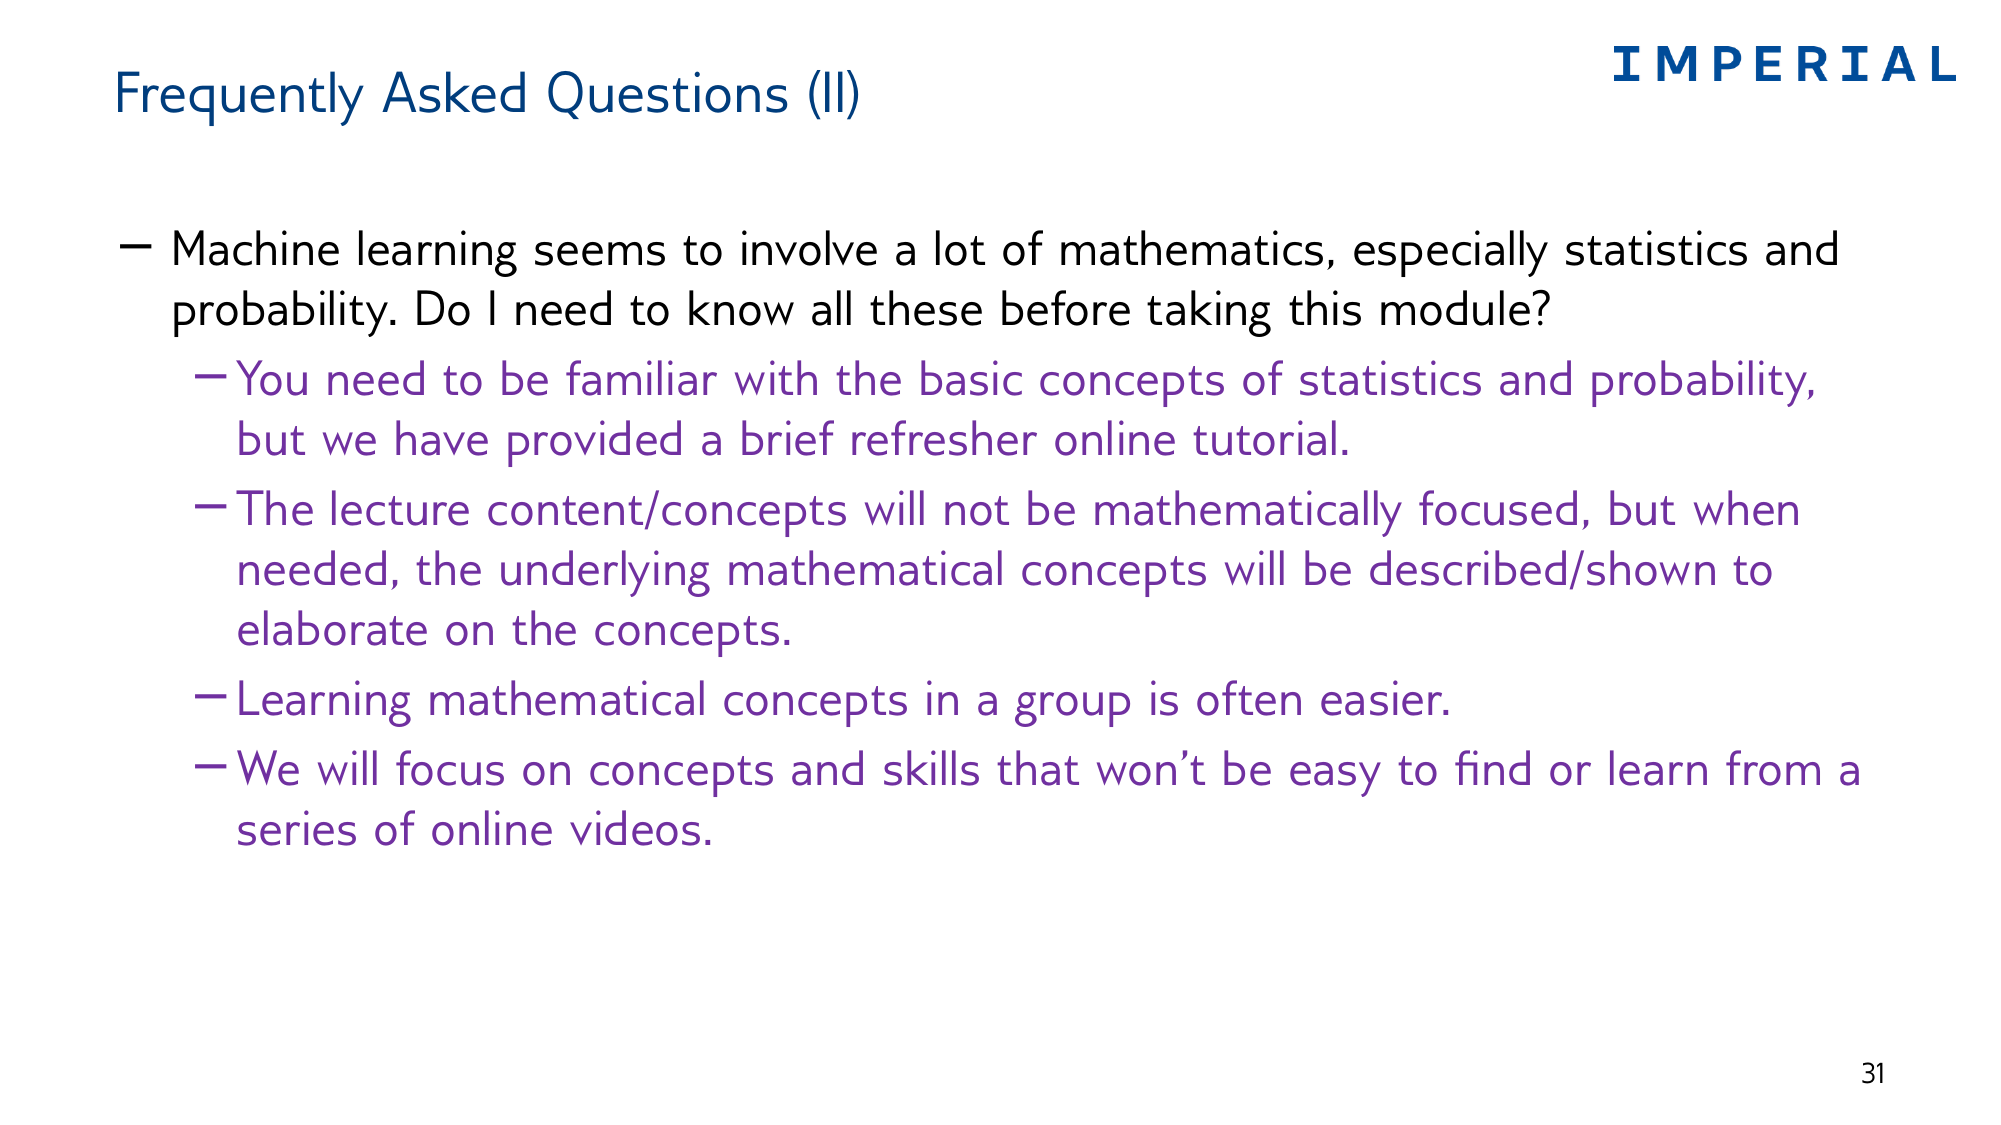

# Frequently Asked Questions (II)
Machine learning seems to involve a lot of mathematics, especially statistics and probability. Do I need to know all these before taking this module?
You need to be familiar with the basic concepts of statistics and probability, but we have provided a brief refresher online tutorial.
The lecture content/concepts will not be mathematically focused, but when needed, the underlying mathematical concepts will be described/shown to elaborate on the concepts.
Learning mathematical concepts in a group is often easier.
We will focus on concepts and skills that won’t be easy to find or learn from a series of online videos.

31